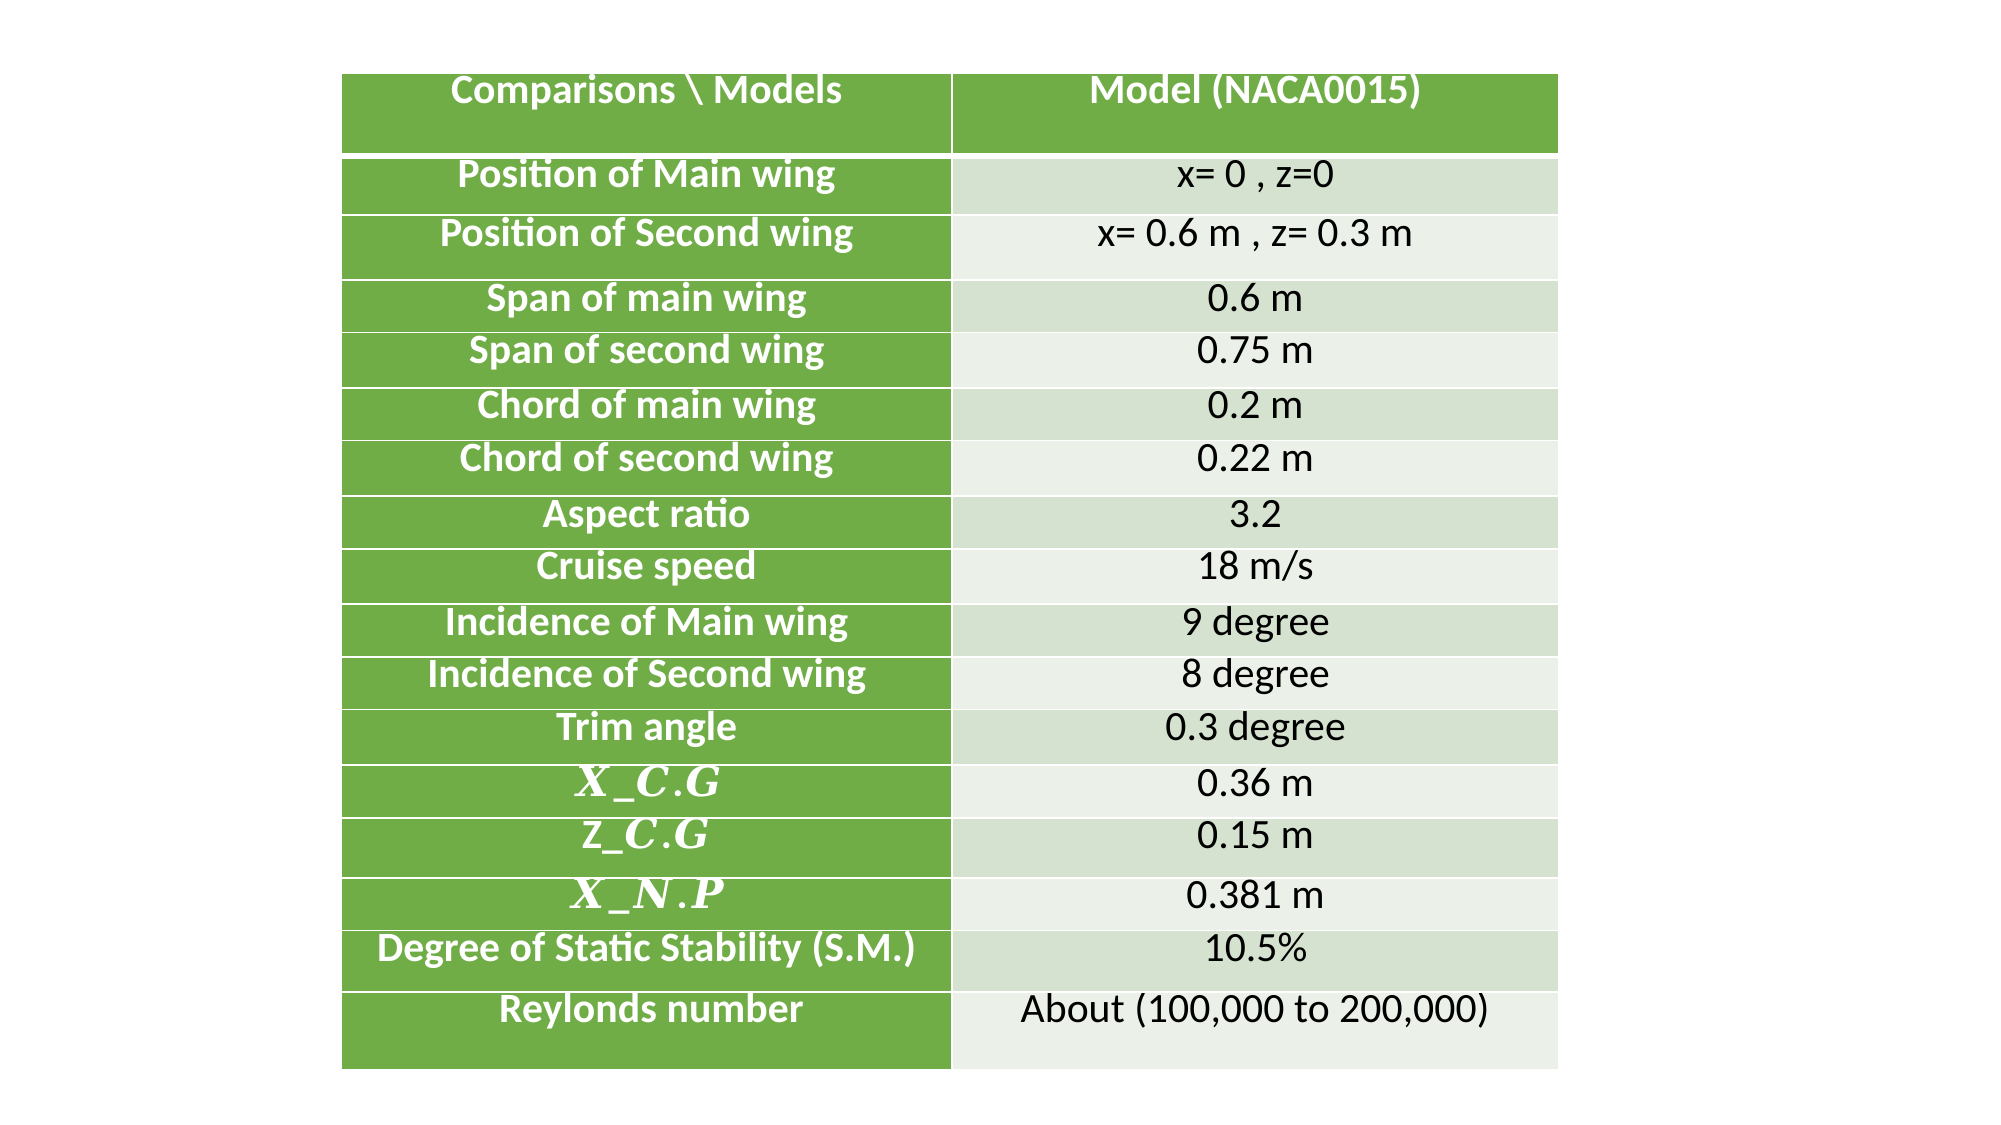

| Comparisons \ Models | Model (NACA0015) |
| --- | --- |
| Position of Main wing | x= 0 , z=0 |
| Position of Second wing | x= 0.6 m , z= 0.3 m |
| Span of main wing | 0.6 m |
| Span of second wing | 0.75 m |
| Chord of main wing | 0.2 m |
| Chord of second wing | 0.22 m |
| Aspect ratio | 3.2 |
| Cruise speed | 18 m/s |
| Incidence of Main wing | 9 degree |
| Incidence of Second wing | 8 degree |
| Trim angle | 0.3 degree |
| 𝑿\_𝑪.𝑮 | 0.36 m |
| Z\_𝑪.𝑮 | 0.15 m |
| 𝑿\_𝑵.𝑷 | 0.381 m |
| Degree of Static Stability (S.M.) | 10.5% |
| Reylonds number | About (100,000 to 200,000) |